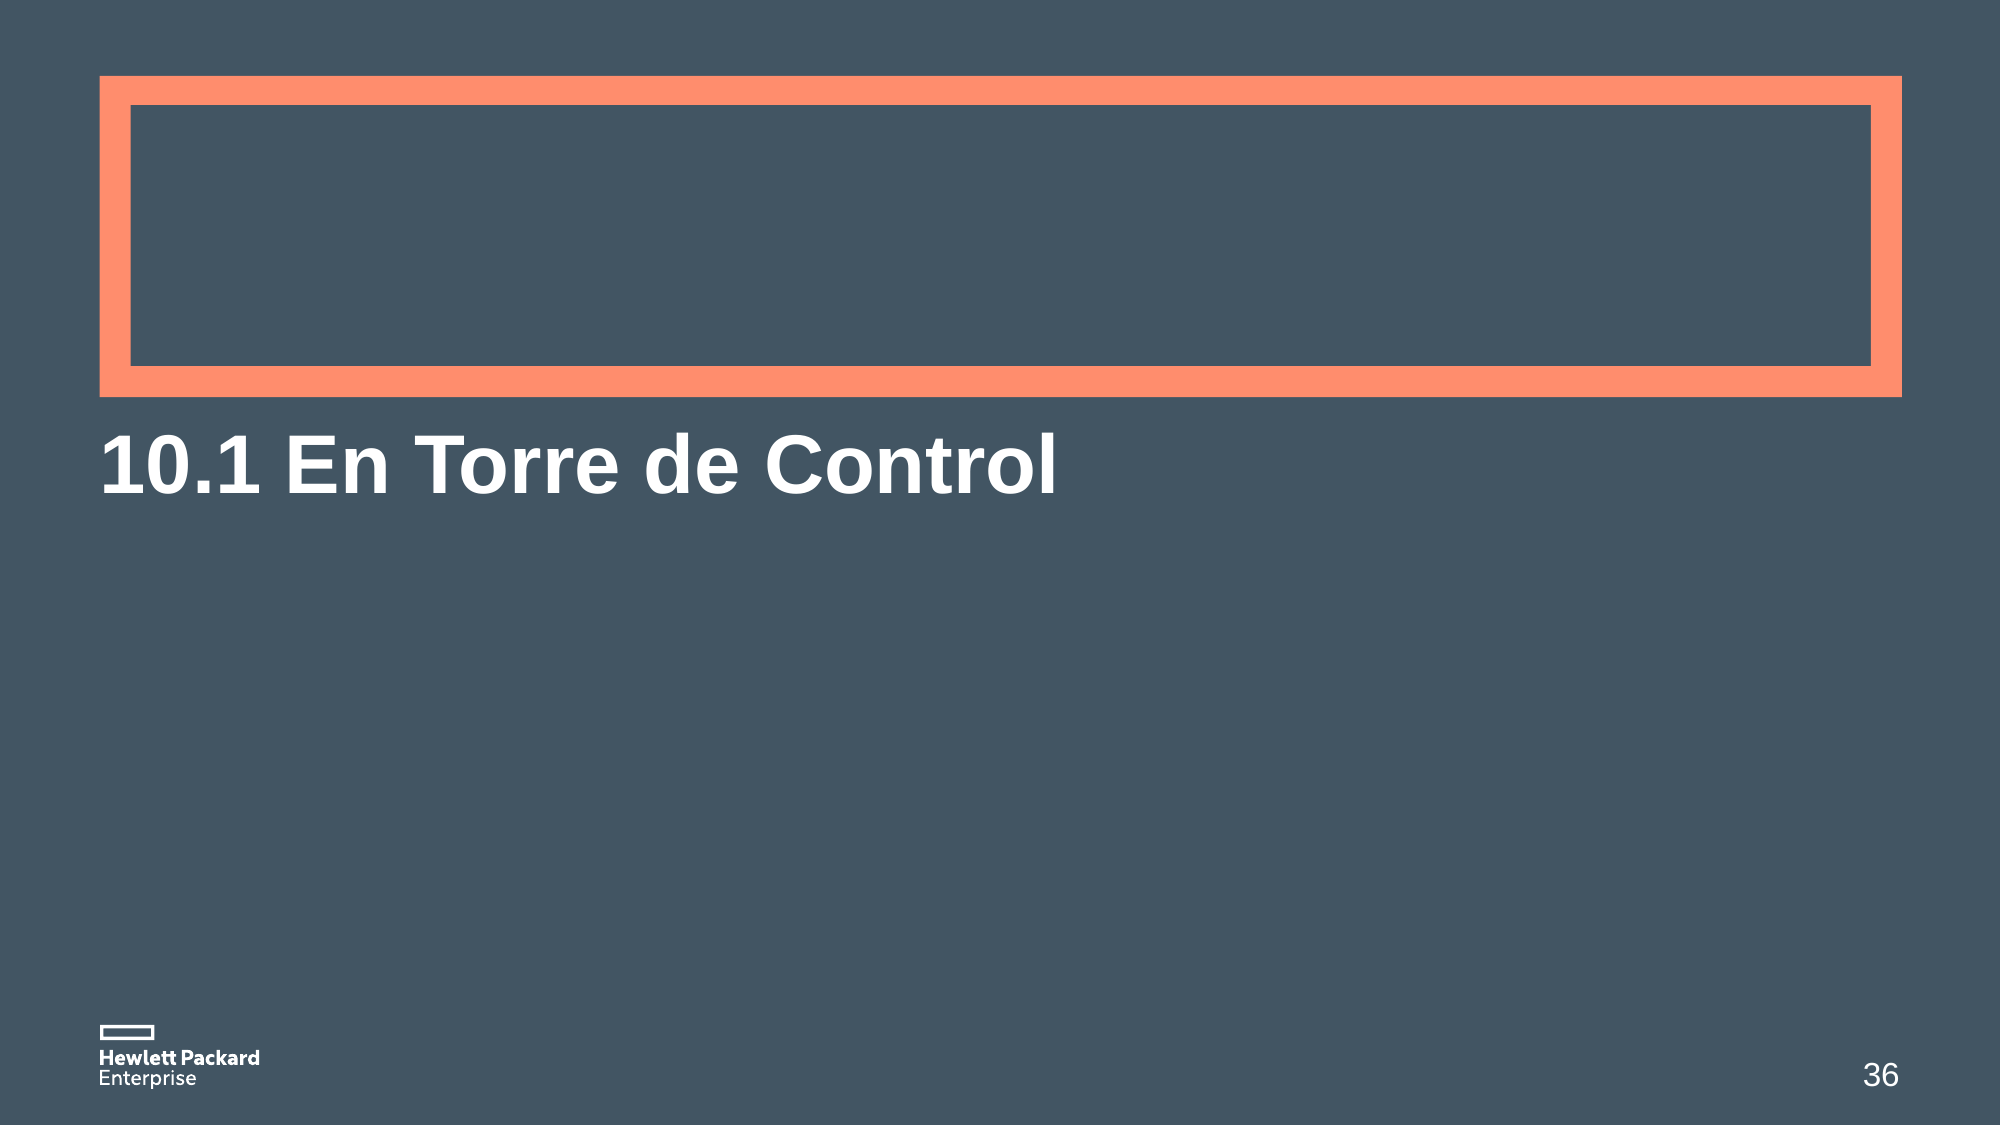

# 10.1 En Torre de Control
36